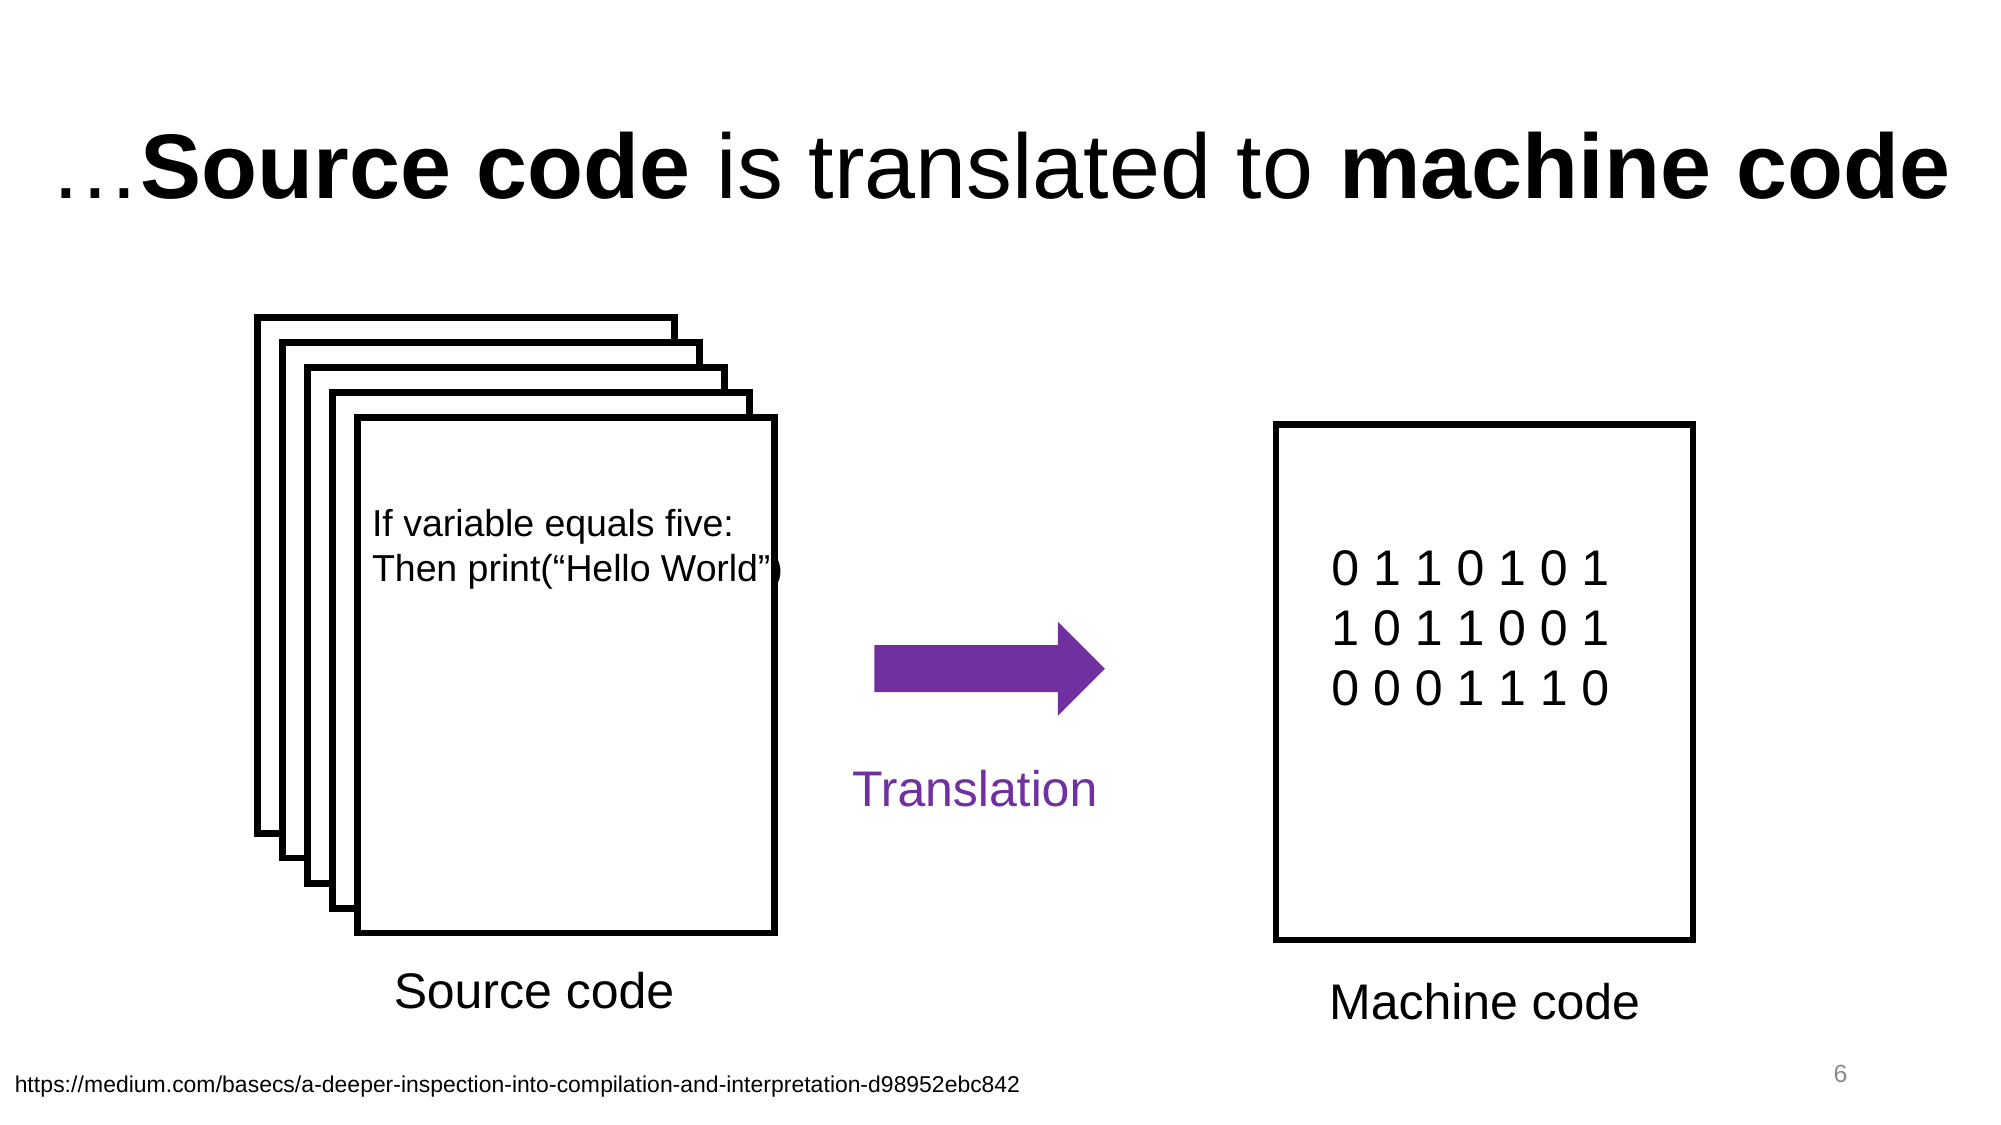

# …Source code is translated to machine code

If variable equals five:
Then print(“Hello World”)

0 1 1 0 1 0 1
1 0 1 1 0 0 1
0 0 0 1 1 1 0

Translation
Source code
Machine code
6
https://medium.com/basecs/a-deeper-inspection-into-compilation-and-interpretation-d98952ebc842